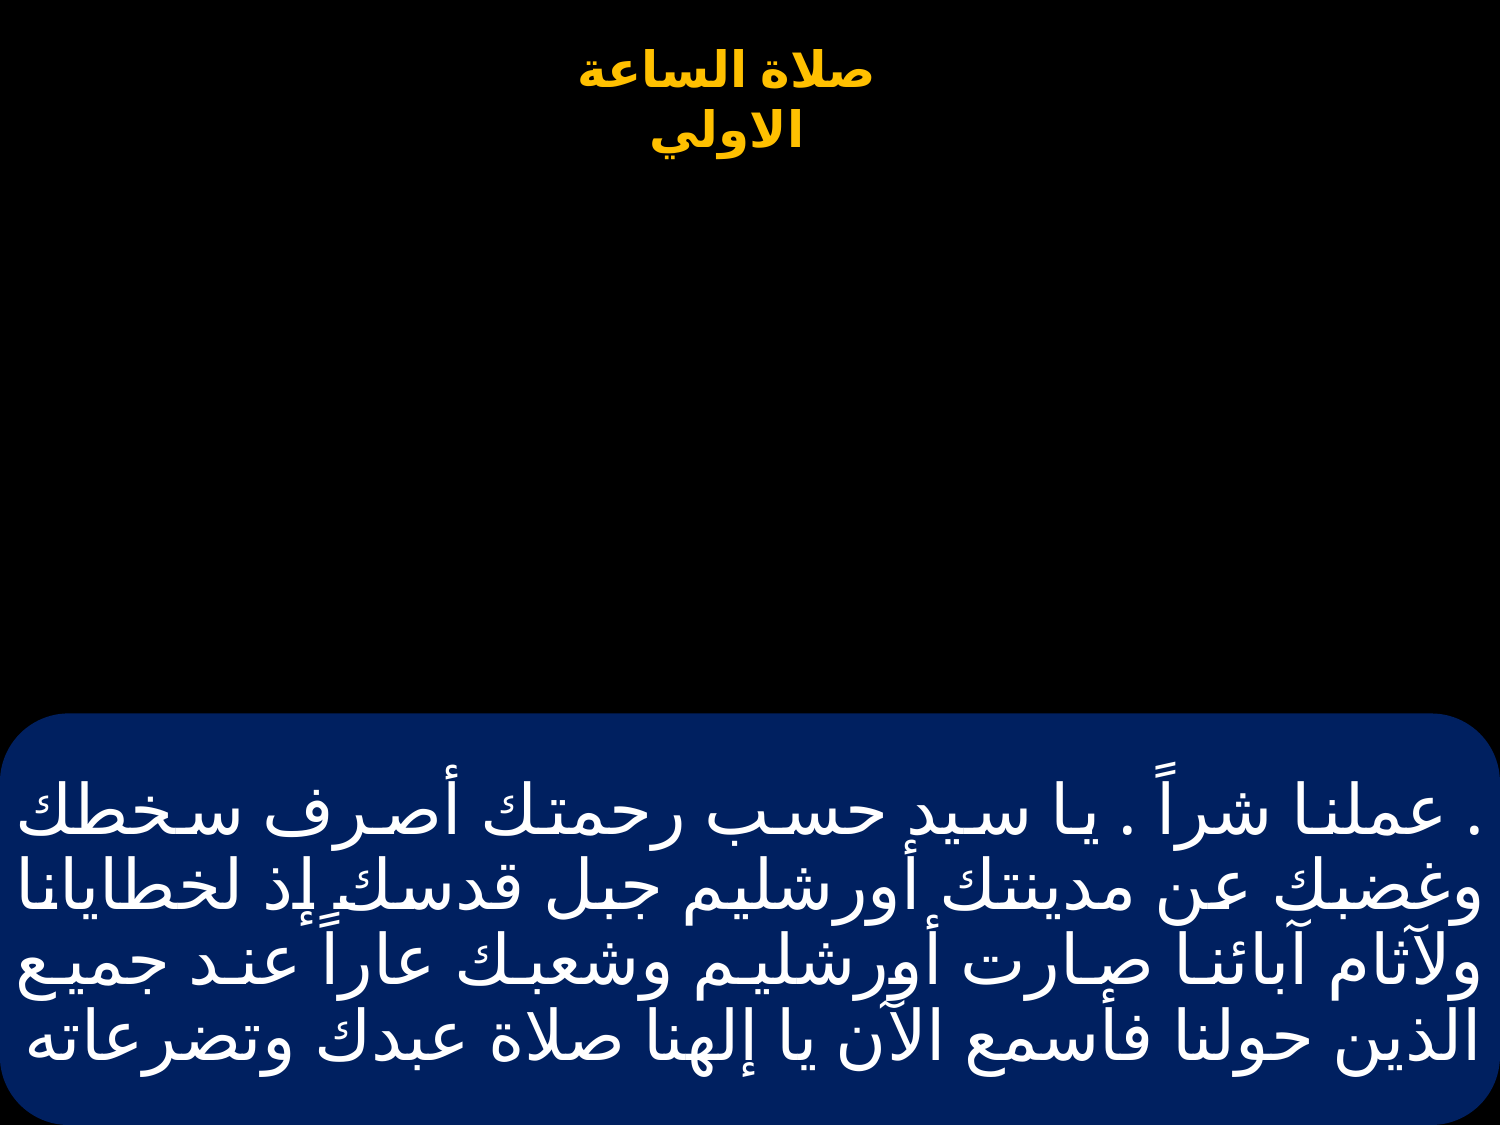

# . عملنا شراً . يا سيد حسب رحمتك أصرف سخطك وغضبك عن مدينتك أورشليم جبل قدسك إذ لخطايانا ولآثام آبائنا صارت أورشليم وشعبك عاراً عند جميع الذين حولنا فأسمع الآن يا إلهنا صلاة عبدك وتضرعاته